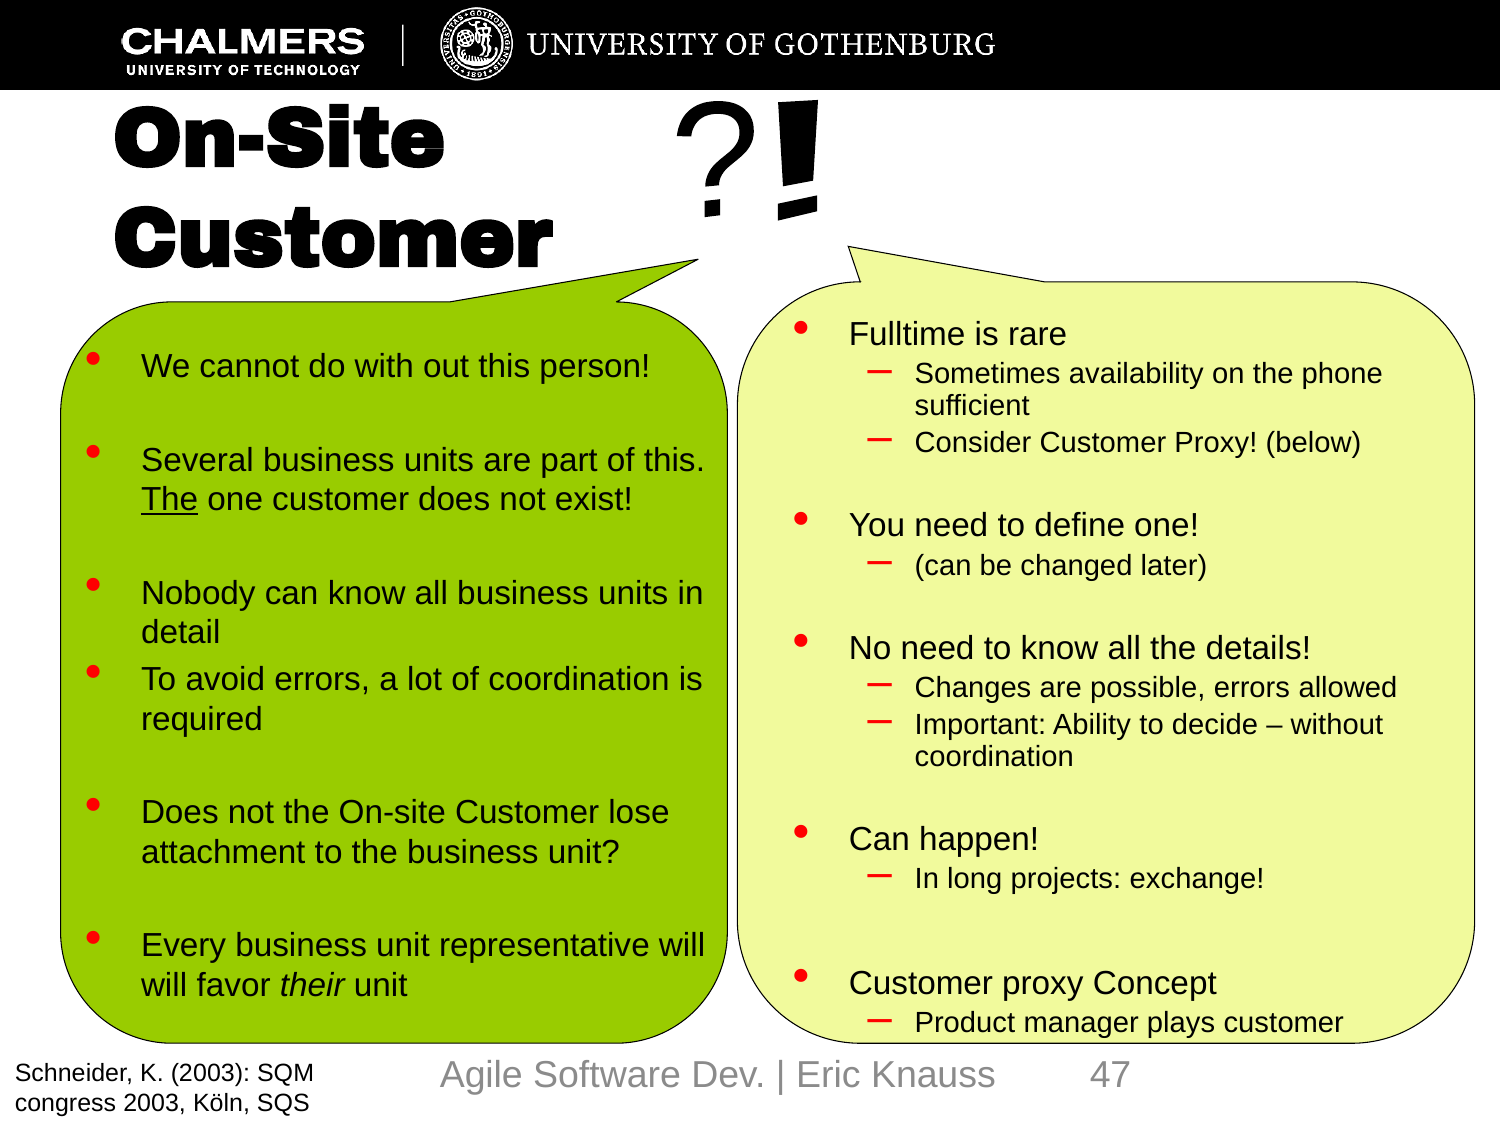

# On-Site Customer
?
!

Fulltime is rare
Sometimes availability on the phone sufficient
Consider Customer Proxy! (below)

You need to define one!
(can be changed later)

No need to know all the details!
Changes are possible, errors allowed
Important: Ability to decide – without coordination

Can happen!
In long projects: exchange!

Customer proxy Concept
Product manager plays customer
We cannot do with out this person!

Several business units are part of this. The one customer does not exist!

Nobody can know all business units in detail
To avoid errors, a lot of coordination is required

Does not the On-site Customer lose attachment to the business unit?

Every business unit representative will will favor their unit
Agile Software Dev. | Eric Knauss
47
Schneider, K. (2003): SQM congress 2003, Köln, SQS